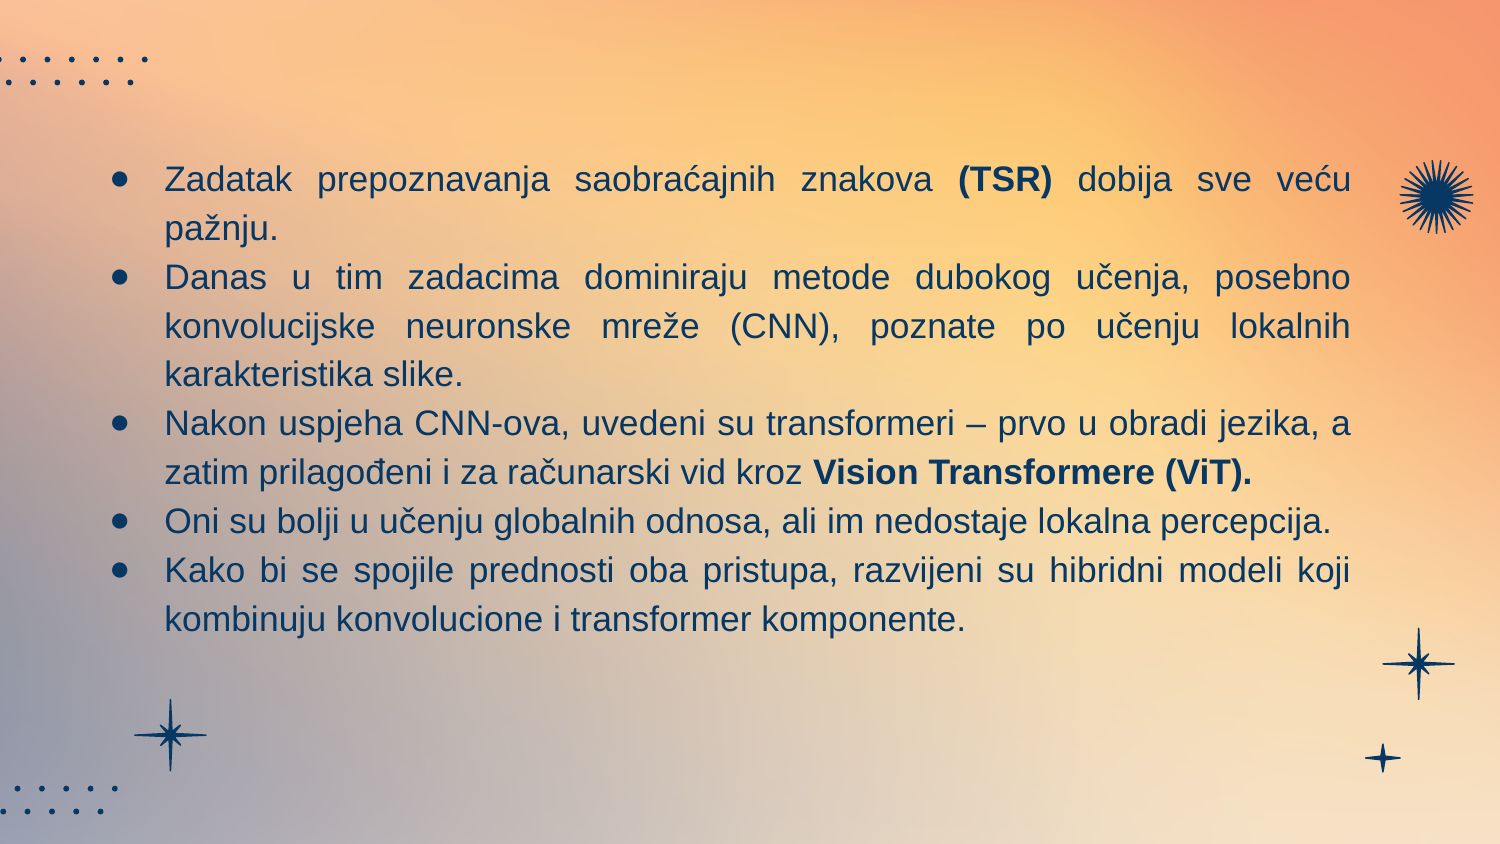

Zadatak prepoznavanja saobraćajnih znakova (TSR) dobija sve veću pažnju.
Danas u tim zadacima dominiraju metode dubokog učenja, posebno konvolucijske neuronske mreže (CNN), poznate po učenju lokalnih karakteristika slike.
Nakon uspjeha CNN-ova, uvedeni su transformeri – prvo u obradi jezika, a zatim prilagođeni i za računarski vid kroz Vision Transformere (ViT).
Oni su bolji u učenju globalnih odnosa, ali im nedostaje lokalna percepcija.
Kako bi se spojile prednosti oba pristupa, razvijeni su hibridni modeli koji kombinuju konvolucione i transformer komponente.